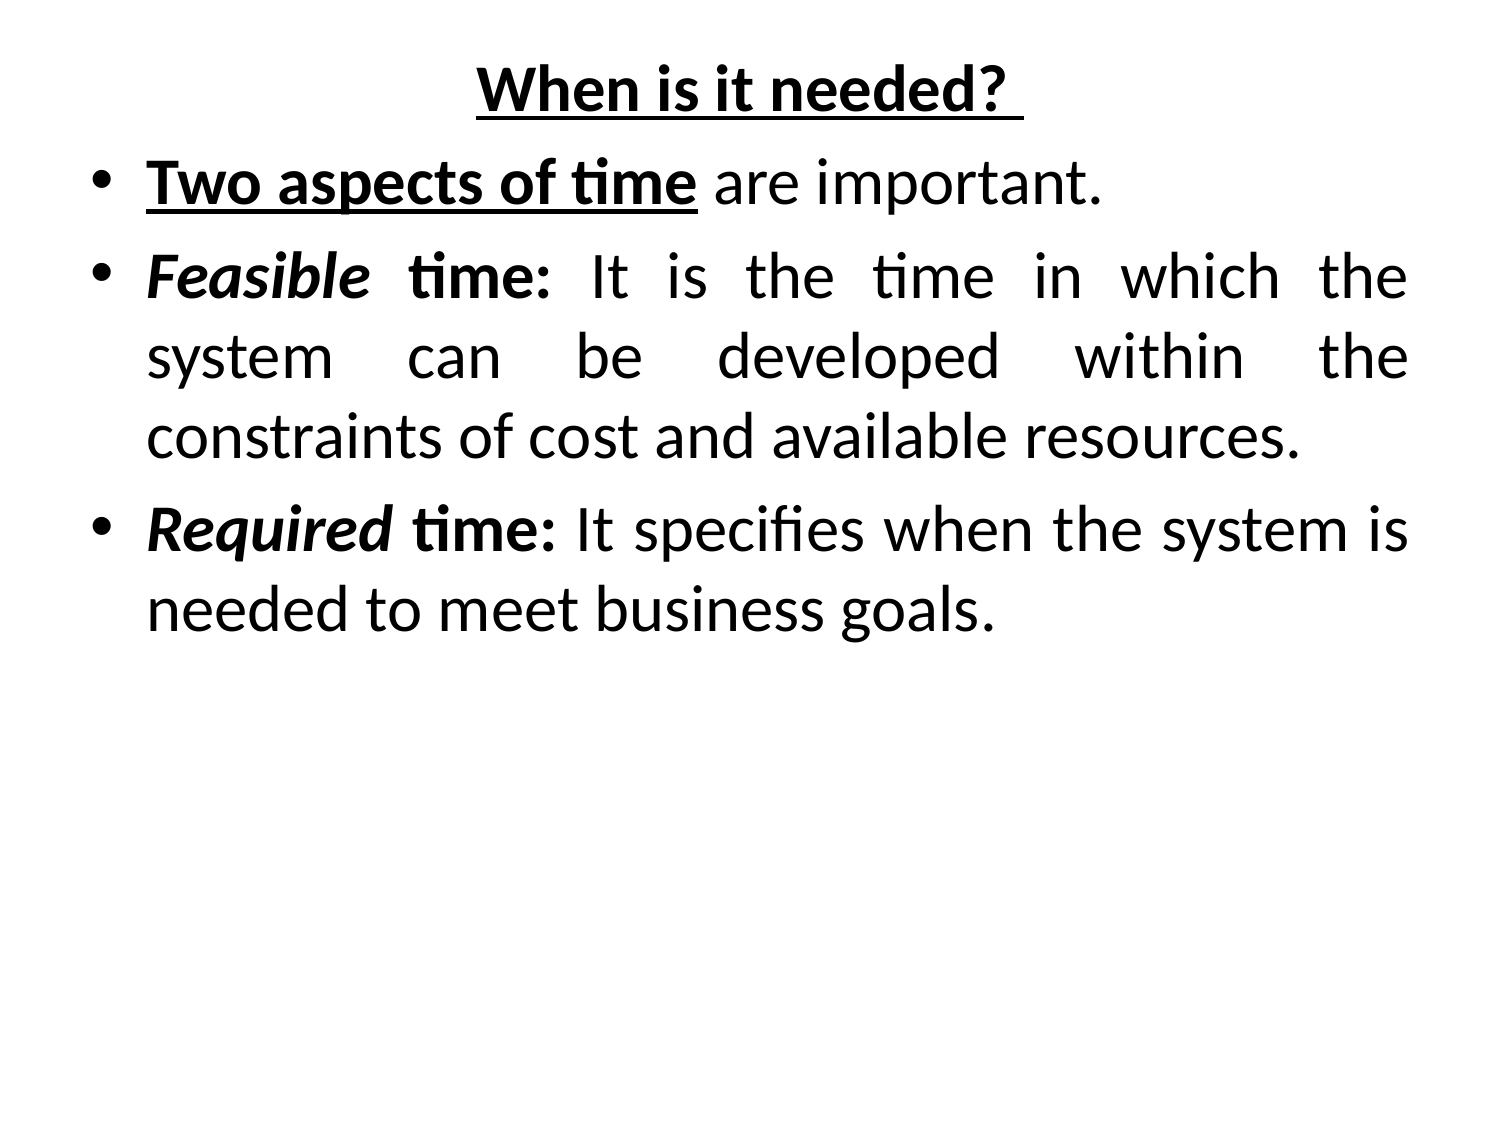

When is it needed?
Two aspects of time are important.
Feasible time: It is the time in which the system can be developed within the constraints of cost and available resources.
Required time: It specifies when the system is needed to meet business goals.